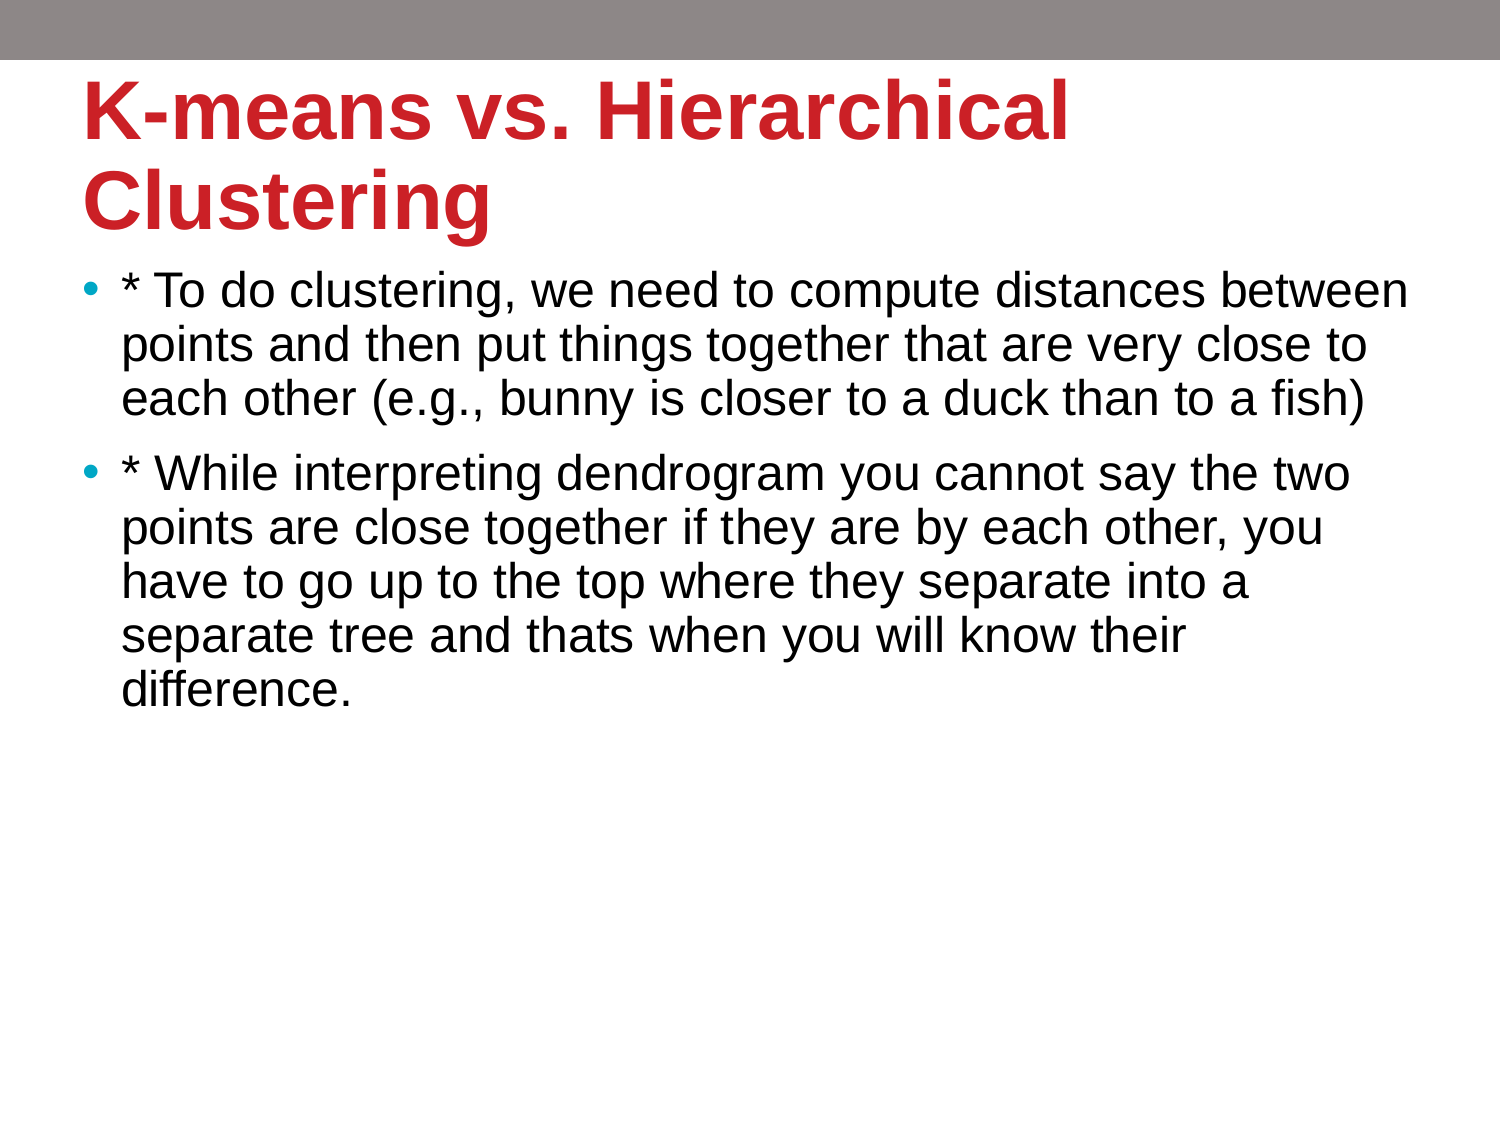

# K-means vs. Hierarchical Clustering
* To do clustering, we need to compute distances between points and then put things together that are very close to each other (e.g., bunny is closer to a duck than to a fish)
* While interpreting dendrogram you cannot say the two points are close together if they are by each other, you have to go up to the top where they separate into a separate tree and thats when you will know their difference.